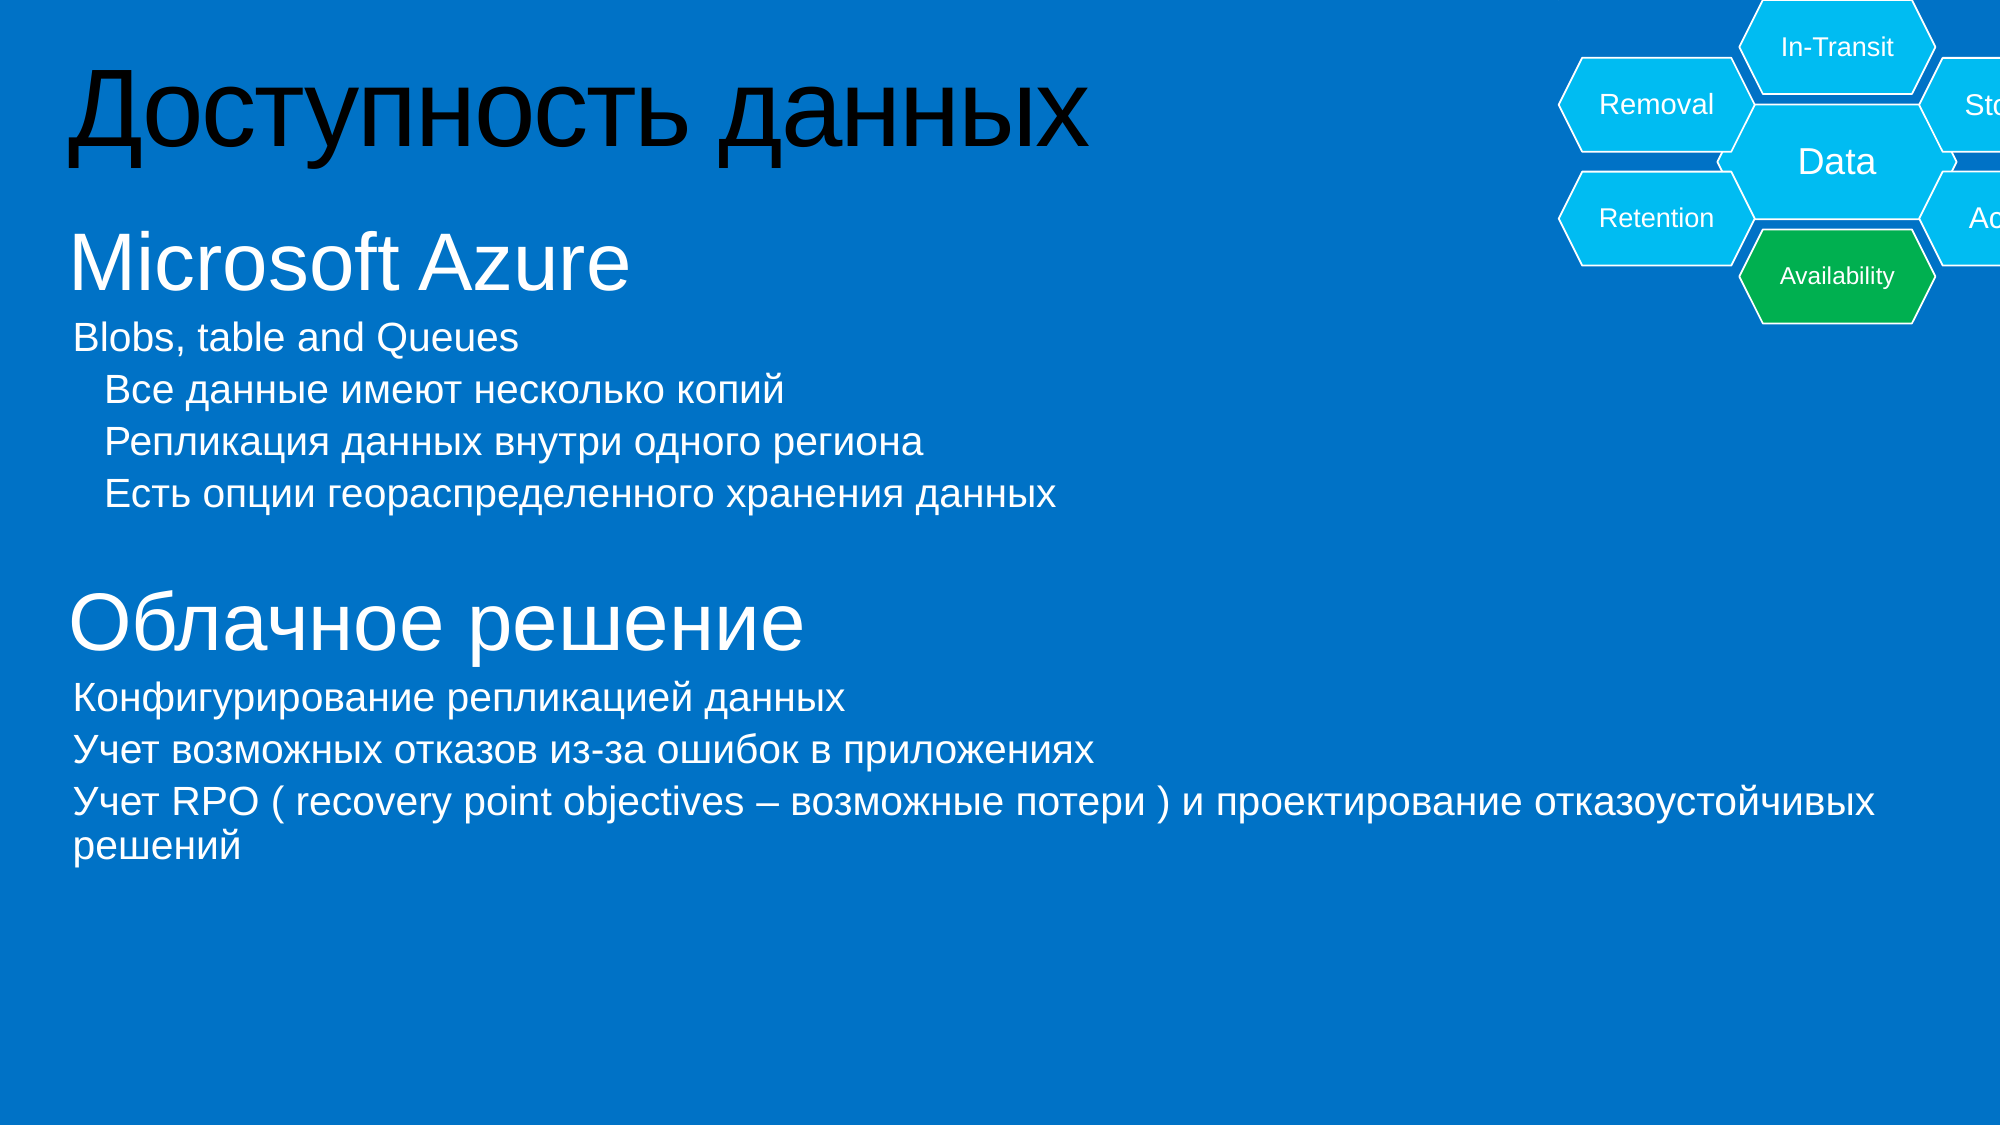

Data
In-Transit
Availability
Retention
Removal
# Доступность данных
Microsoft Azure
Blobs, table and Queues
Все данные имеют несколько копий
Репликация данных внутри одного региона
Есть опции геораспределенного хранения данных

Облачное решение
Конфигурирование репликацией данных
Учет возможных отказов из-за ошибок в приложениях
Учет RPO ( recovery point objectives – возможные потери ) и проектирование отказоустойчивых решений